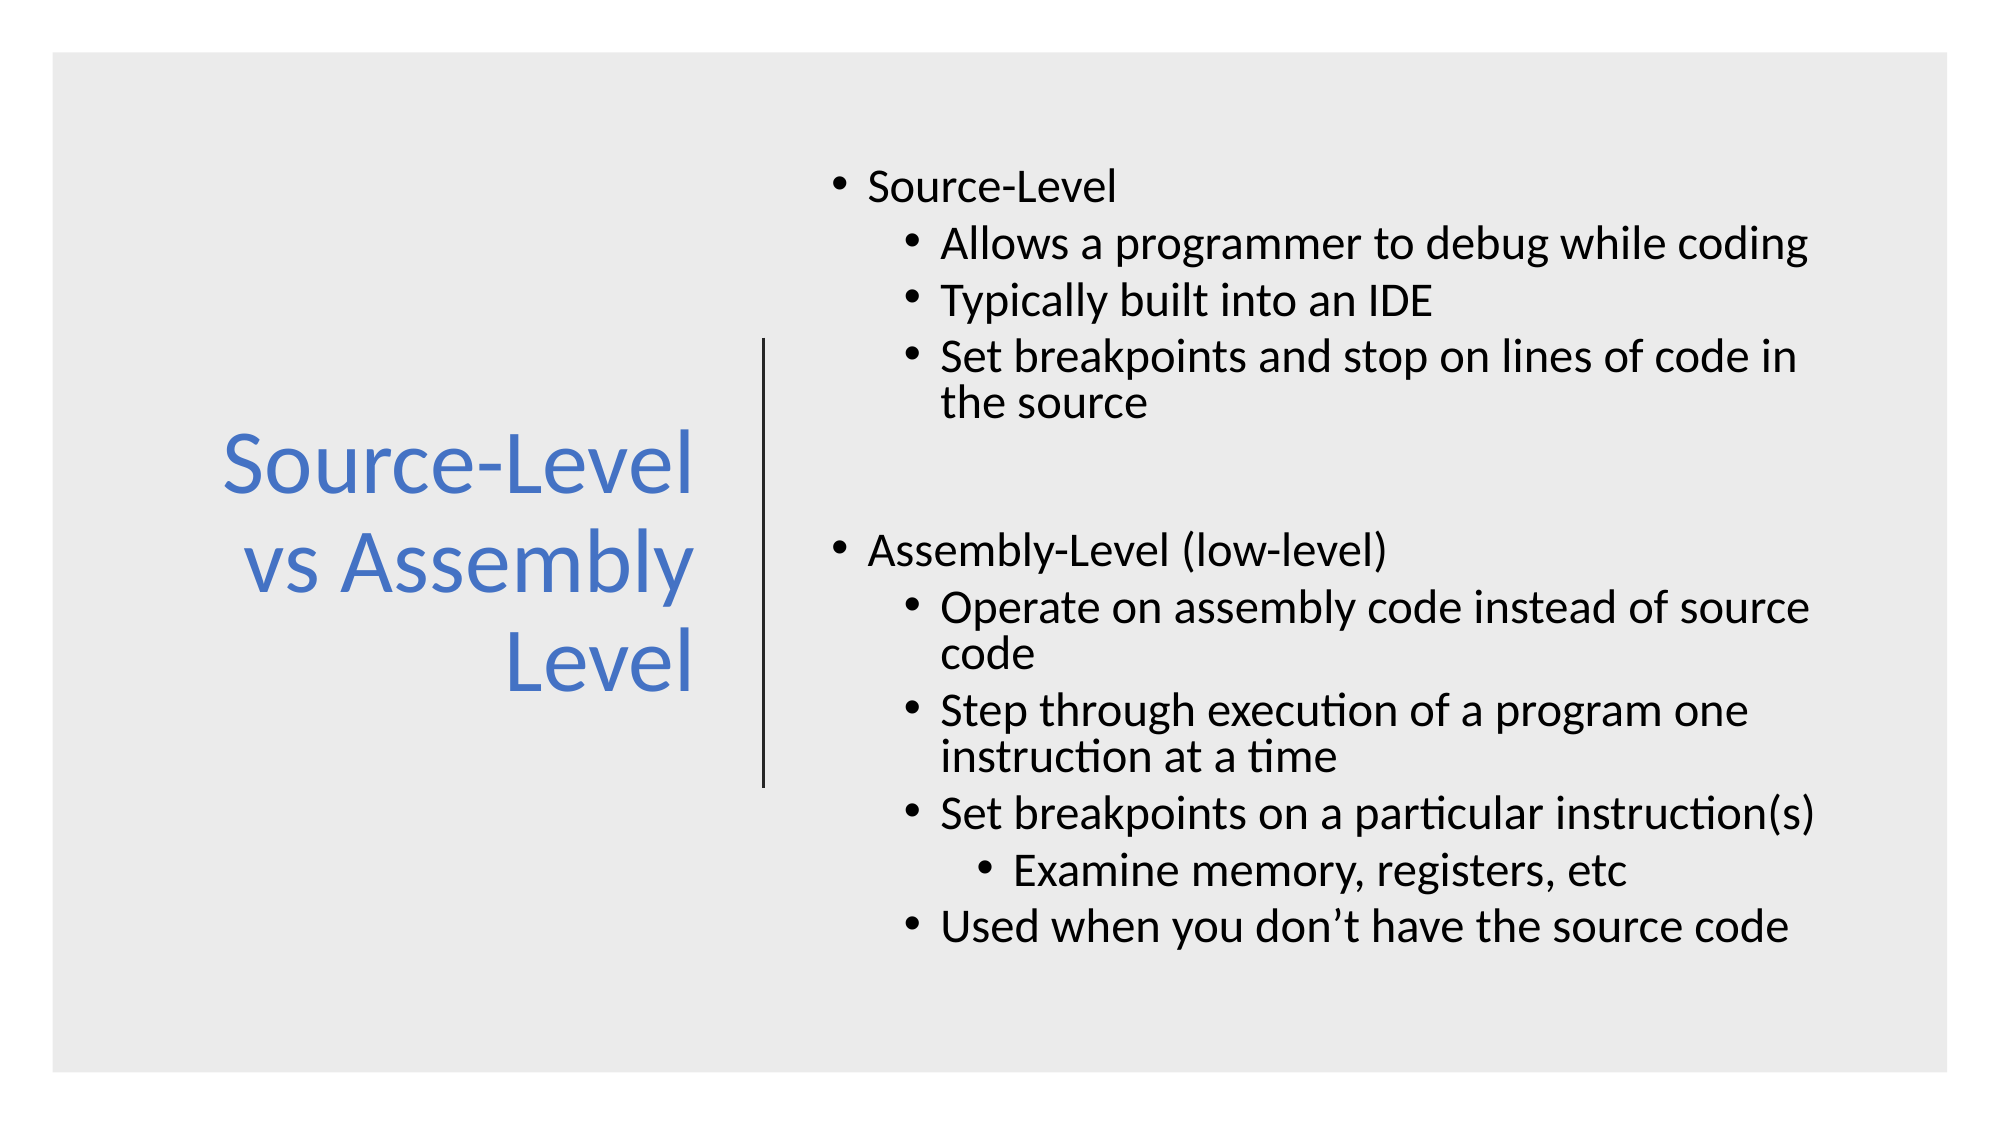

# Source-Level vs Assembly Level
Source-Level
Allows a programmer to debug while coding
Typically built into an IDE
Set breakpoints and stop on lines of code in the source

Assembly-Level (low-level)
Operate on assembly code instead of source code
Step through execution of a program one instruction at a time
Set breakpoints on a particular instruction(s)
Examine memory, registers, etc
Used when you don’t have the source code